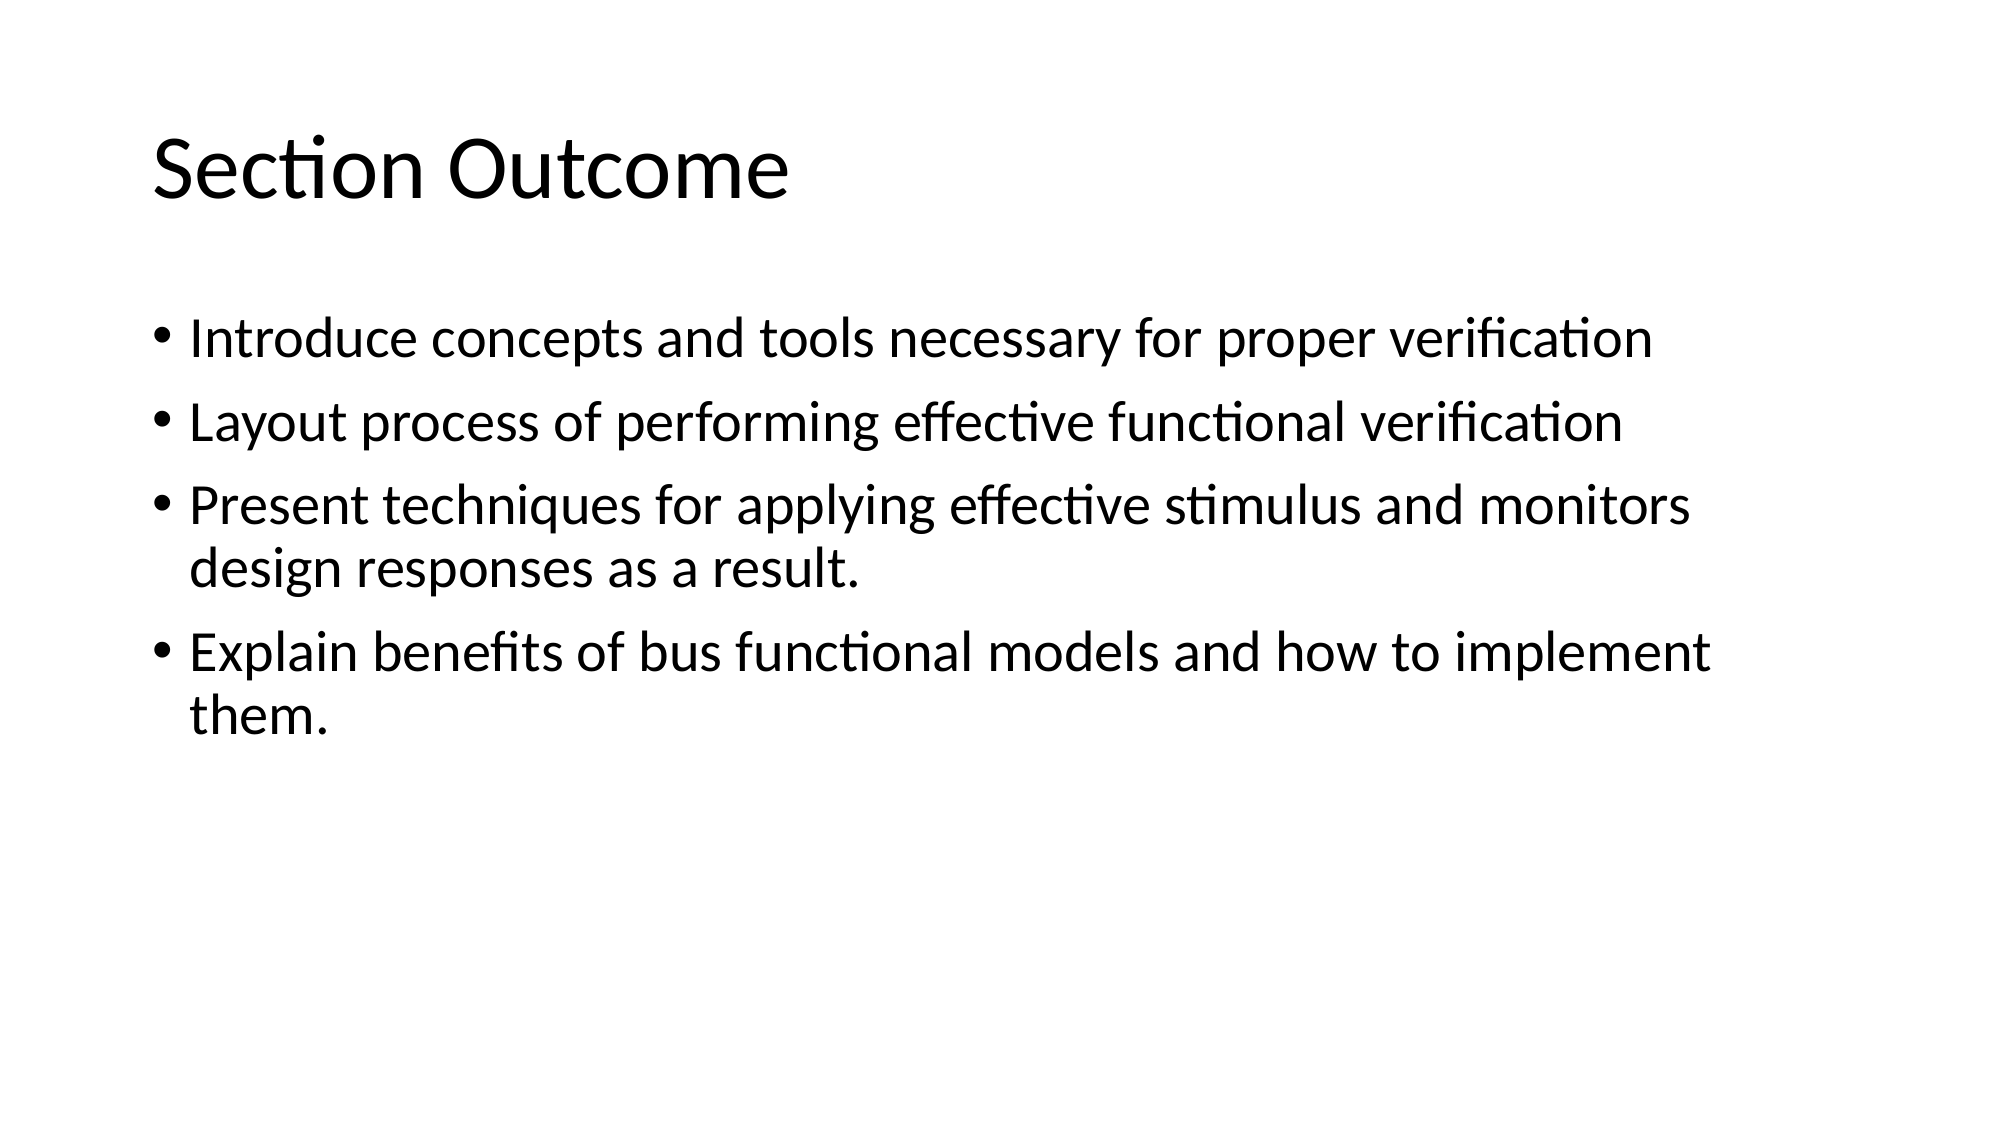

# Section Outcome
Introduce concepts and tools necessary for proper verification
Layout process of performing effective functional verification
Present techniques for applying effective stimulus and monitors design responses as a result.
Explain benefits of bus functional models and how to implement them.